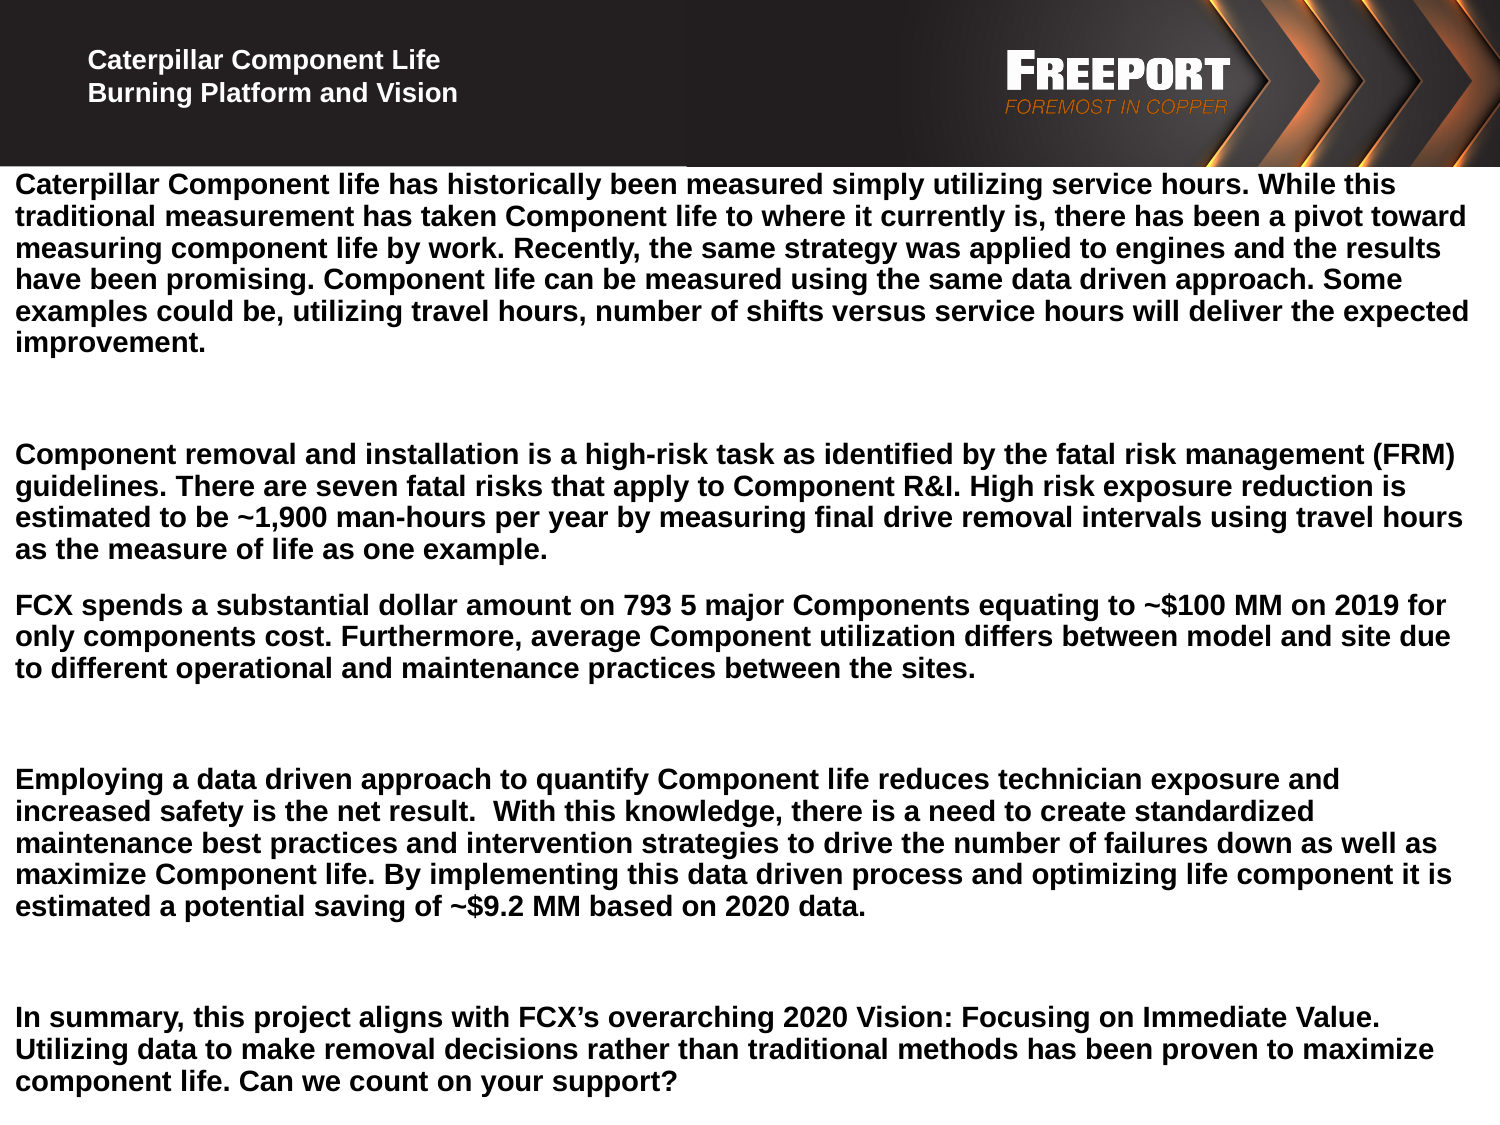

# Caterpillar Component Life Burning Platform and Vision
Caterpillar Component life has historically been measured simply utilizing service hours. While this traditional measurement has taken Component life to where it currently is, there has been a pivot toward measuring component life by work. Recently, the same strategy was applied to engines and the results have been promising. Component life can be measured using the same data driven approach. Some examples could be, utilizing travel hours, number of shifts versus service hours will deliver the expected improvement.

Component removal and installation is a high-risk task as identified by the fatal risk management (FRM) guidelines. There are seven fatal risks that apply to Component R&I. High risk exposure reduction is estimated to be ~1,900 man-hours per year by measuring final drive removal intervals using travel hours as the measure of life as one example.
FCX spends a substantial dollar amount on 793 5 major Components equating to ~$100 MM on 2019 for only components cost. Furthermore, average Component utilization differs between model and site due to different operational and maintenance practices between the sites.

Employing a data driven approach to quantify Component life reduces technician exposure and increased safety is the net result.  With this knowledge, there is a need to create standardized maintenance best practices and intervention strategies to drive the number of failures down as well as maximize Component life. By implementing this data driven process and optimizing life component it is estimated a potential saving of ~$9.2 MM based on 2020 data.

In summary, this project aligns with FCX’s overarching 2020 Vision: Focusing on Immediate Value. Utilizing data to make removal decisions rather than traditional methods has been proven to maximize component life. Can we count on your support?